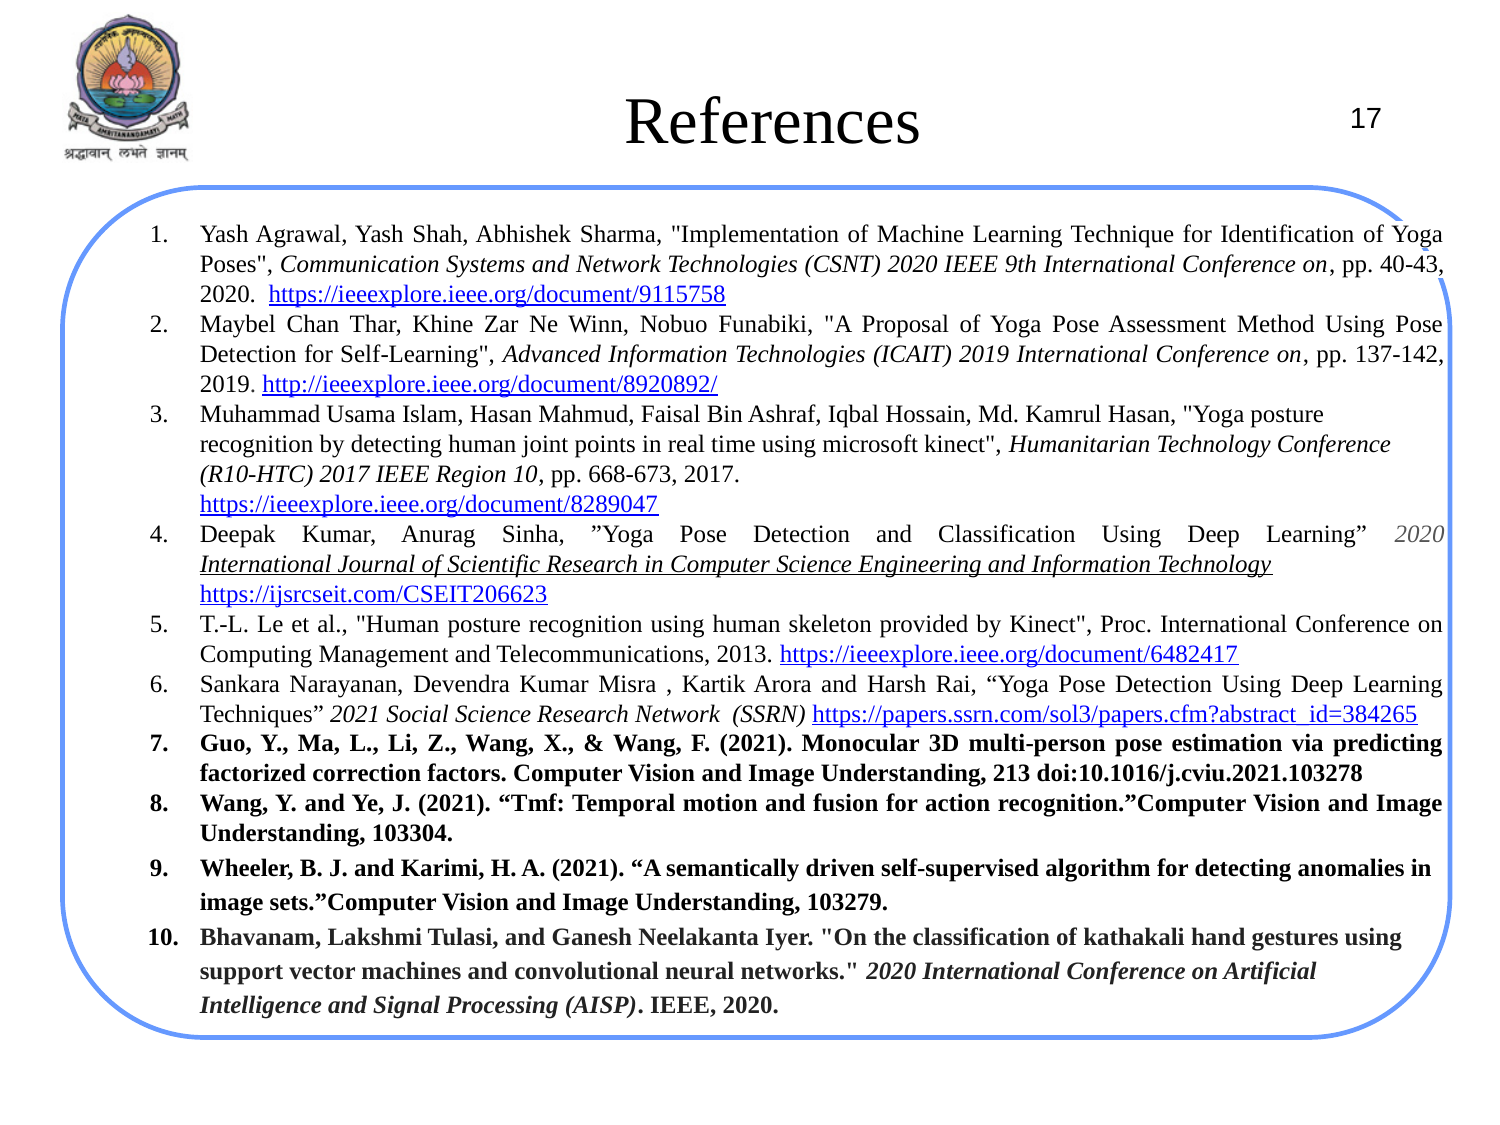

References
17
Yash Agrawal, Yash Shah, Abhishek Sharma, "Implementation of Machine Learning Technique for Identification of Yoga Poses", Communication Systems and Network Technologies (CSNT) 2020 IEEE 9th International Conference on, pp. 40-43, 2020.  https://ieeexplore.ieee.org/document/9115758
Maybel Chan Thar, Khine Zar Ne Winn, Nobuo Funabiki, "A Proposal of Yoga Pose Assessment Method Using Pose Detection for Self-Learning", Advanced Information Technologies (ICAIT) 2019 International Conference on, pp. 137-142, 2019. http://ieeexplore.ieee.org/document/8920892/
Muhammad Usama Islam, Hasan Mahmud, Faisal Bin Ashraf, Iqbal Hossain, Md. Kamrul Hasan, "Yoga posture recognition by detecting human joint points in real time using microsoft kinect", Humanitarian Technology Conference (R10-HTC) 2017 IEEE Region 10, pp. 668-673, 2017.
https://ieeexplore.ieee.org/document/8289047
Deepak Kumar, Anurag Sinha, ”Yoga Pose Detection and Classification Using Deep Learning” 2020 International Journal of Scientific Research in Computer Science Engineering and Information Technology  https://ijsrcseit.com/CSEIT206623
T.-L. Le et al., "Human posture recognition using human skeleton provided by Kinect", Proc. International Conference on Computing Management and Telecommunications, 2013. https://ieeexplore.ieee.org/document/6482417
Sankara Narayanan, Devendra Kumar Misra , Kartik Arora and Harsh Rai, “Yoga Pose Detection Using Deep Learning Techniques” 2021 Social Science Research Network  (SSRN) https://papers.ssrn.com/sol3/papers.cfm?abstract_id=384265
Guo, Y., Ma, L., Li, Z., Wang, X., & Wang, F. (2021). Monocular 3D multi-person pose estimation via predicting factorized correction factors. Computer Vision and Image Understanding, 213 doi:10.1016/j.cviu.2021.103278
Wang, Y. and Ye, J. (2021). “Tmf: Temporal motion and fusion for action recognition.”Computer Vision and Image Understanding, 103304.
Wheeler, B. J. and Karimi, H. A. (2021). “A semantically driven self-supervised algorithm for detecting anomalies in image sets.”Computer Vision and Image Understanding, 103279.
Bhavanam, Lakshmi Tulasi, and Ganesh Neelakanta Iyer. "On the classification of kathakali hand gestures using support vector machines and convolutional neural networks." 2020 International Conference on Artificial Intelligence and Signal Processing (AISP). IEEE, 2020.